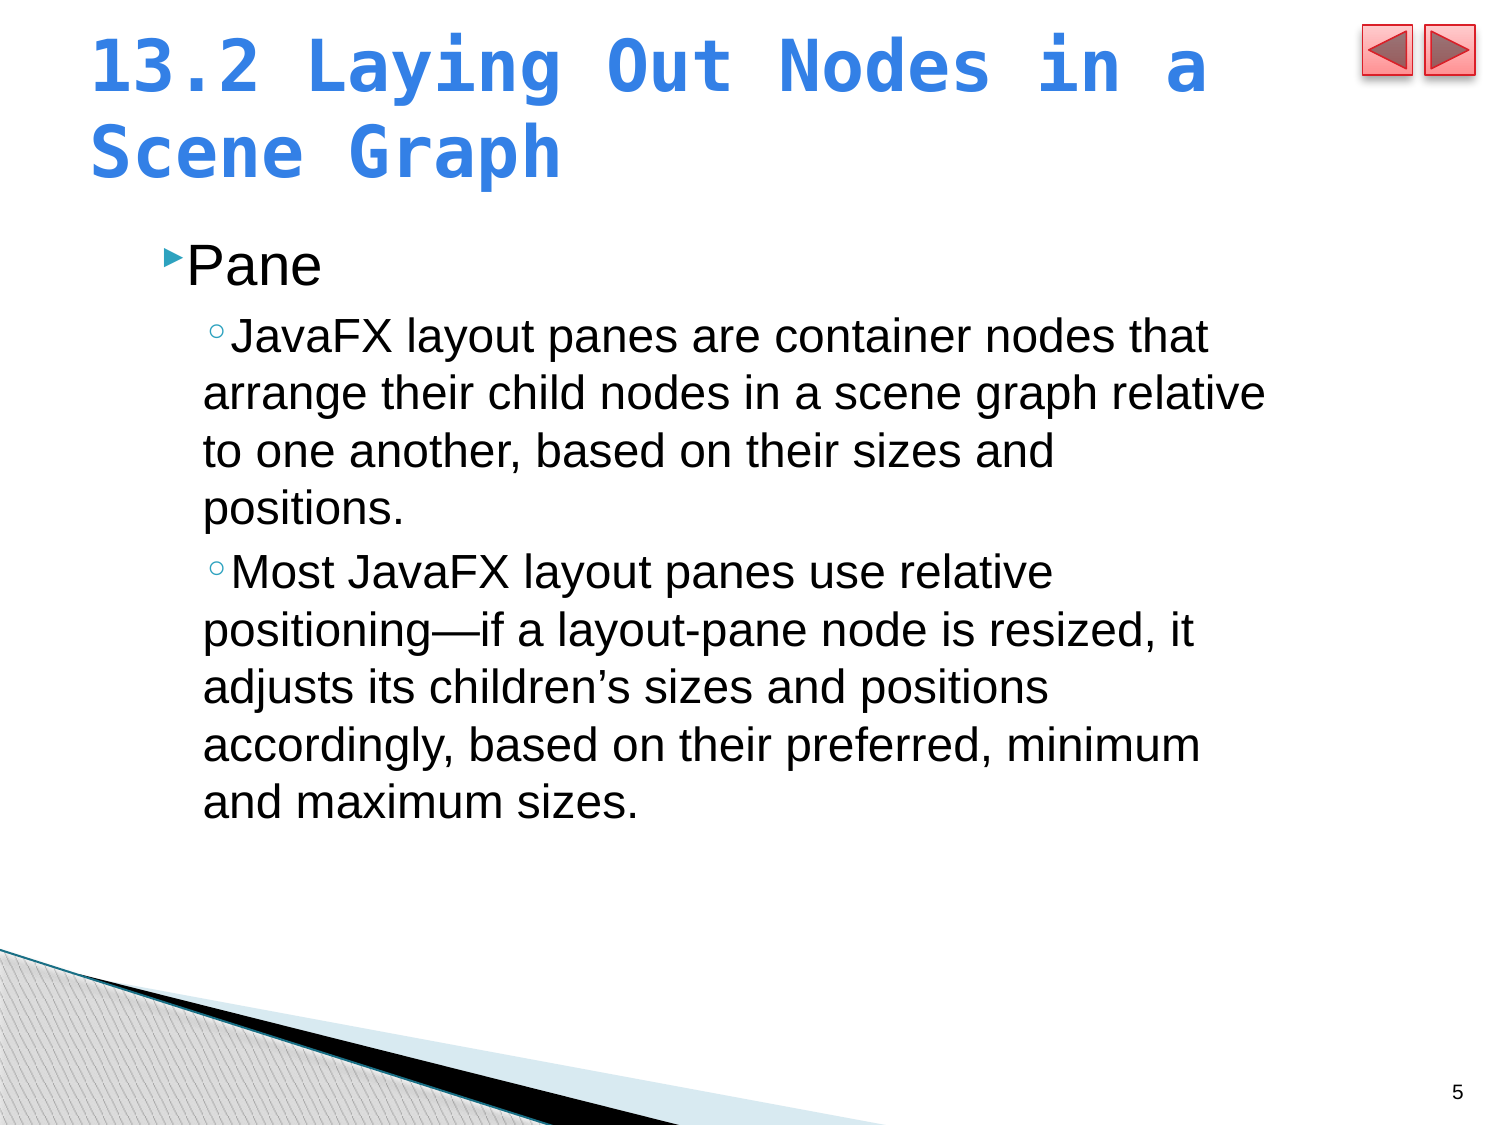

# 13.2 Laying Out Nodes in a Scene Graph
Pane
JavaFX layout panes are container nodes that arrange their child nodes in a scene graph relative to one another, based on their sizes and positions.
Most JavaFX layout panes use relative positioning—if a layout-pane node is resized, it adjusts its children’s sizes and positions accordingly, based on their preferred, minimum and maximum sizes.

5